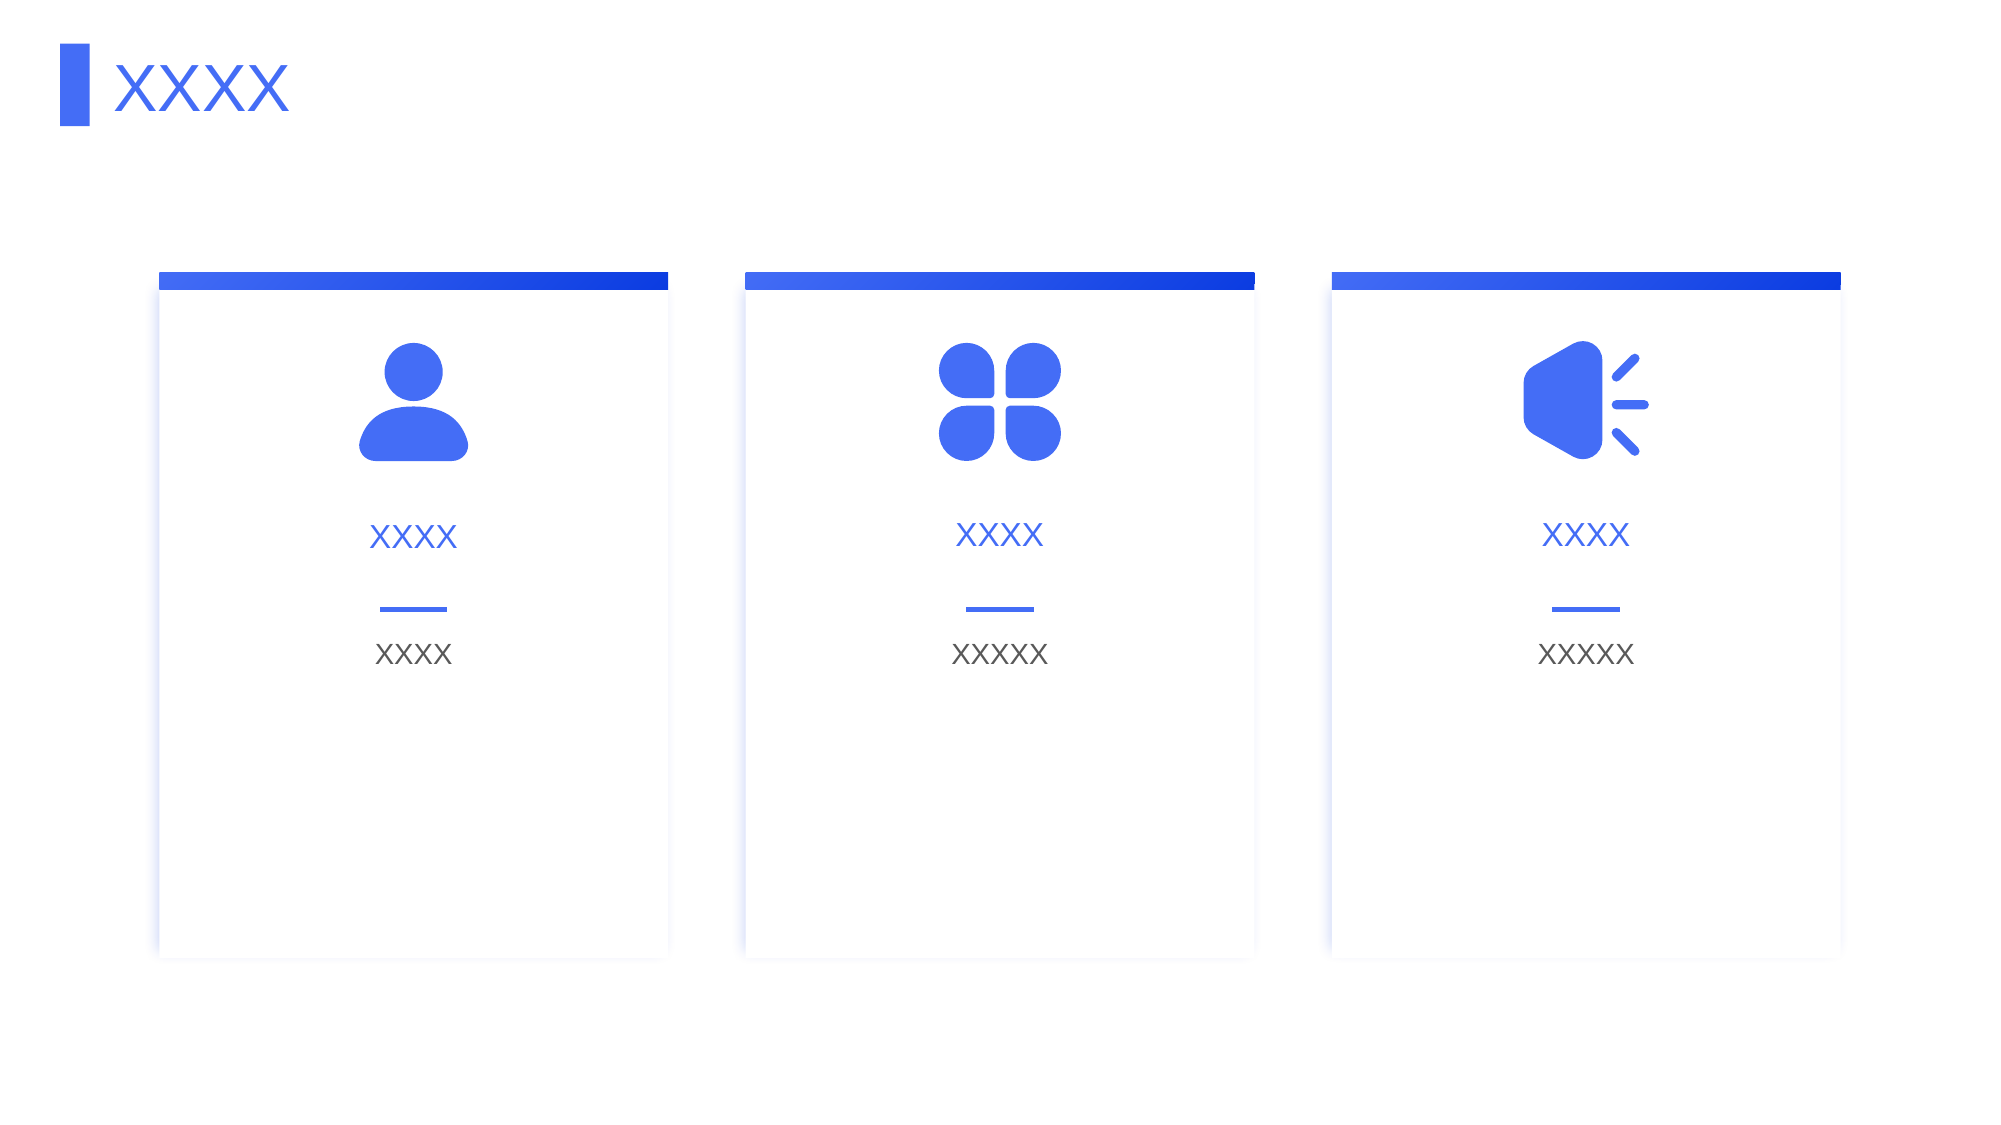

XXXX

XXXX
XXXX
XXXX
XXXX
XXXXX
XXXXX